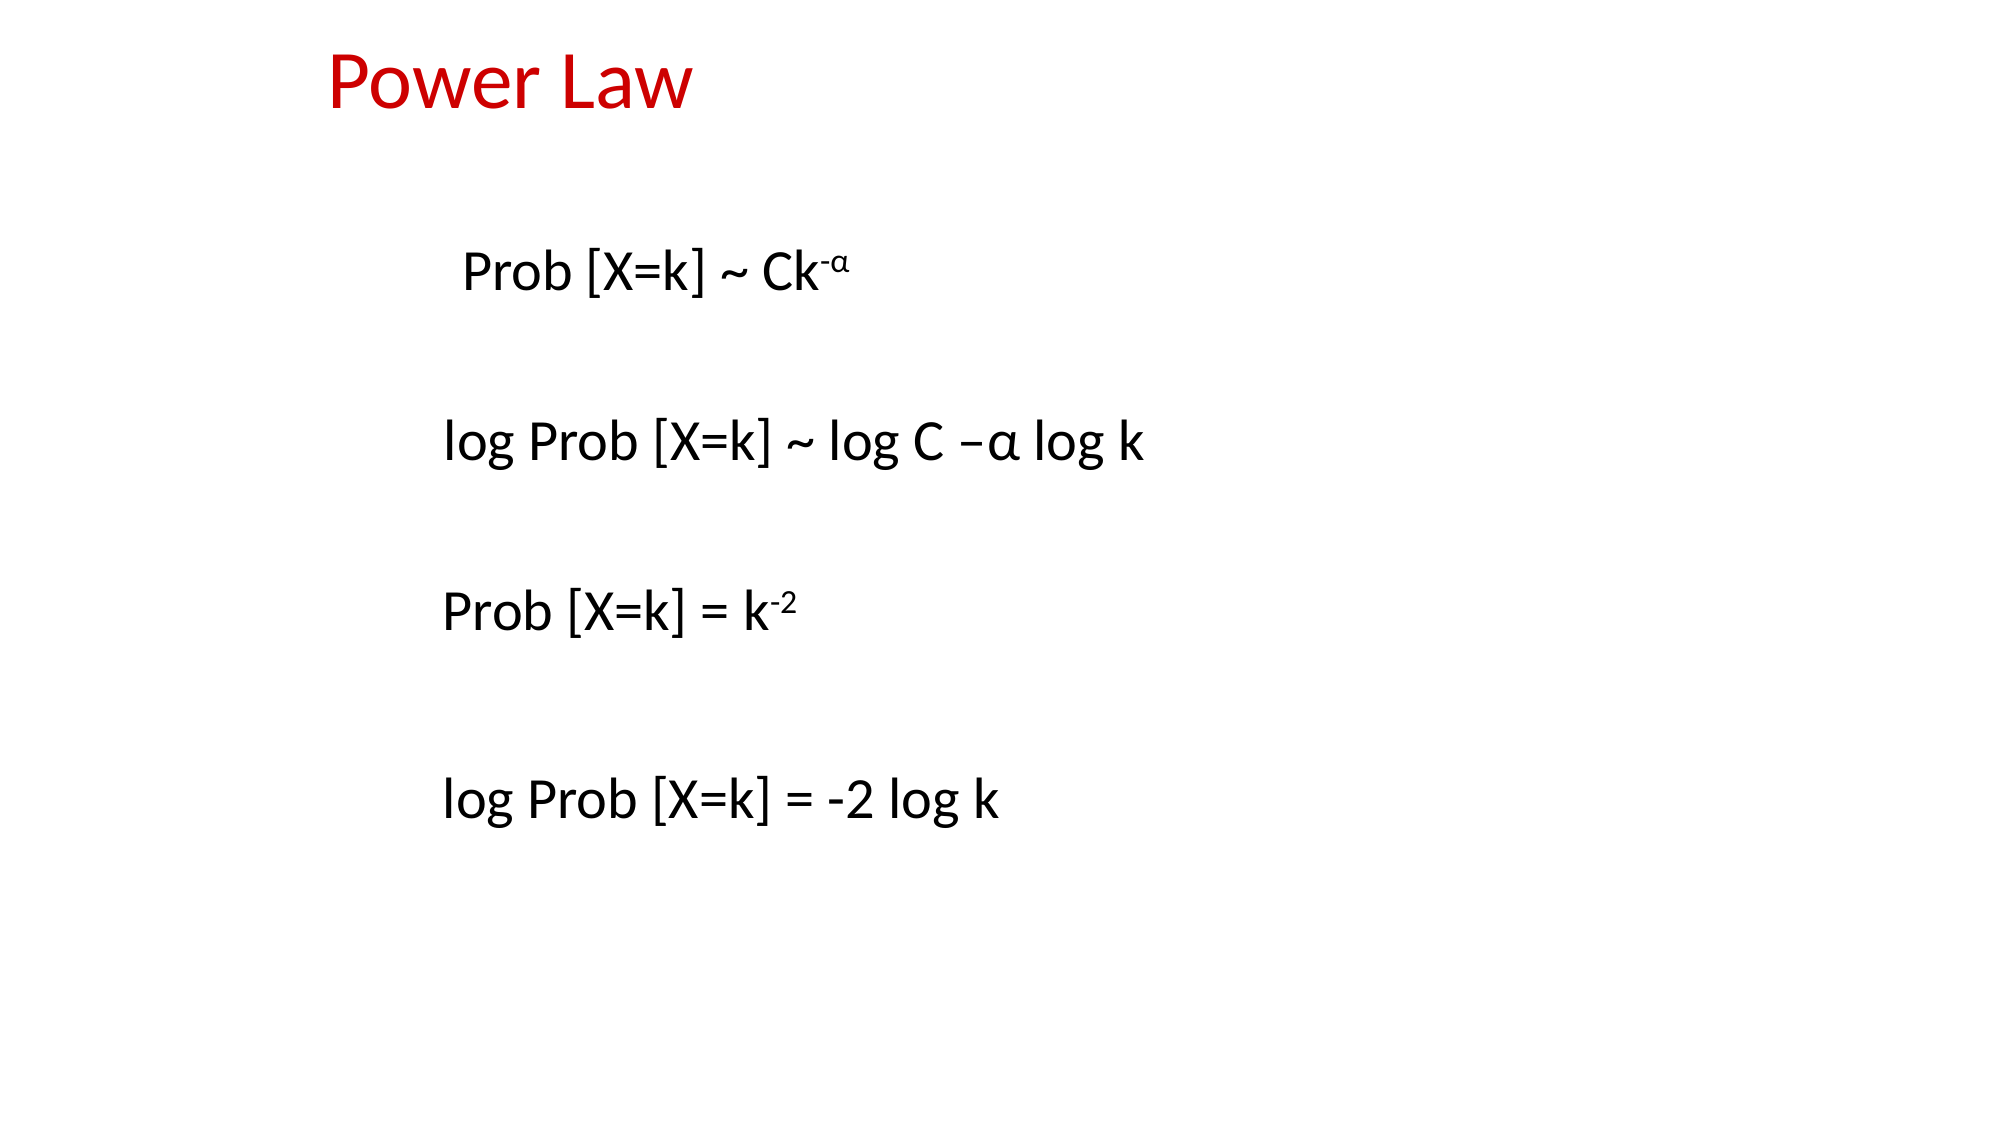

# Power Law
Prob [X=k] ~ Ck-α

log Prob [X=k] ~ log C –α log k
Prob [X=k] = k-2
log Prob [X=k] = -2 log k